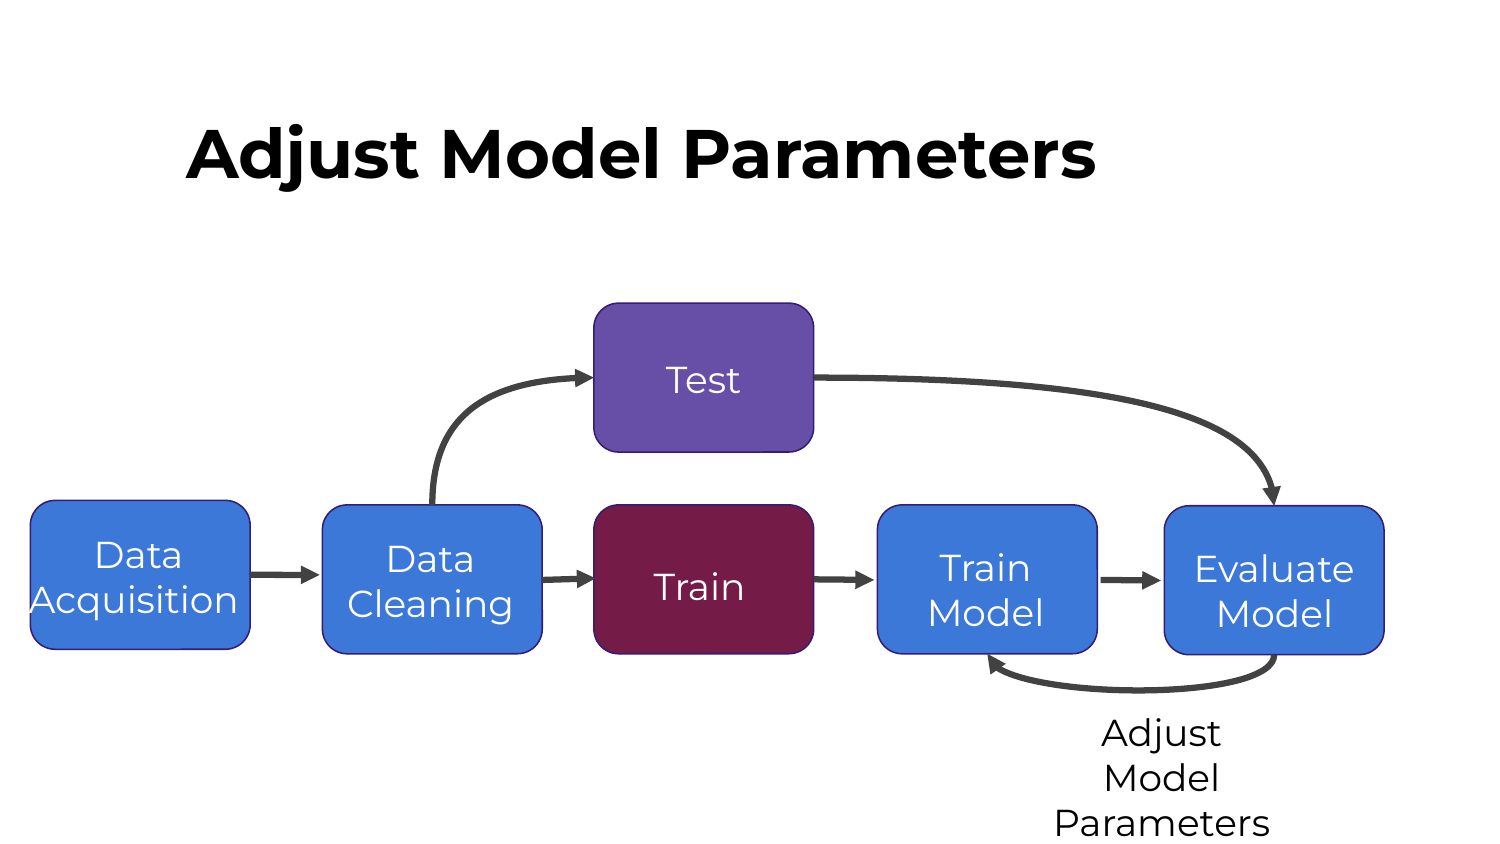

# Adjust Model Parameters

Test

Data
Acquisition
Data
Cleaning
Train
Model
Evaluate
Model
Train
Adjust Model Parameters
10